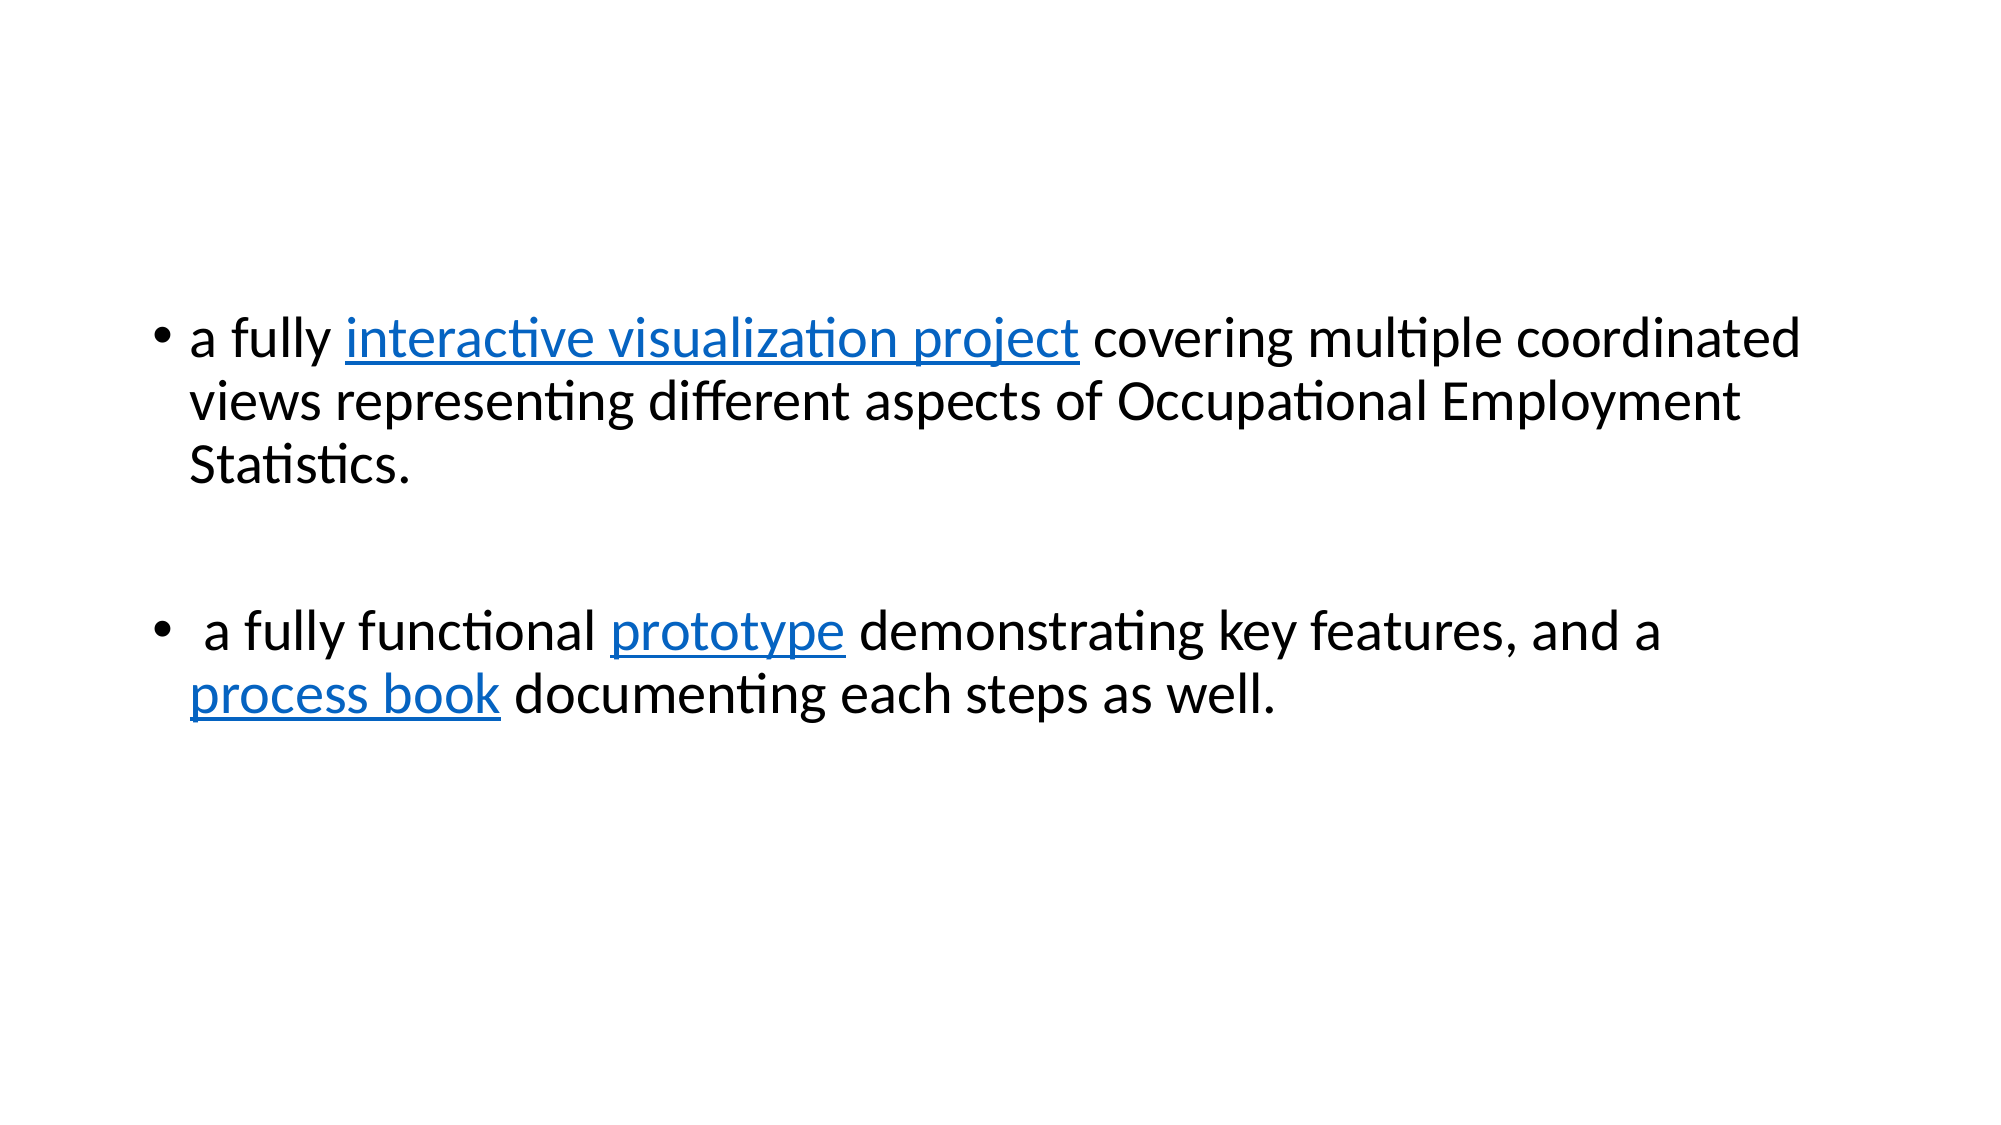

#
a fully interactive visualization project covering multiple coordinated views representing different aspects of Occupational Employment Statistics.

 a fully functional prototype demonstrating key features, and a process book documenting each steps as well.